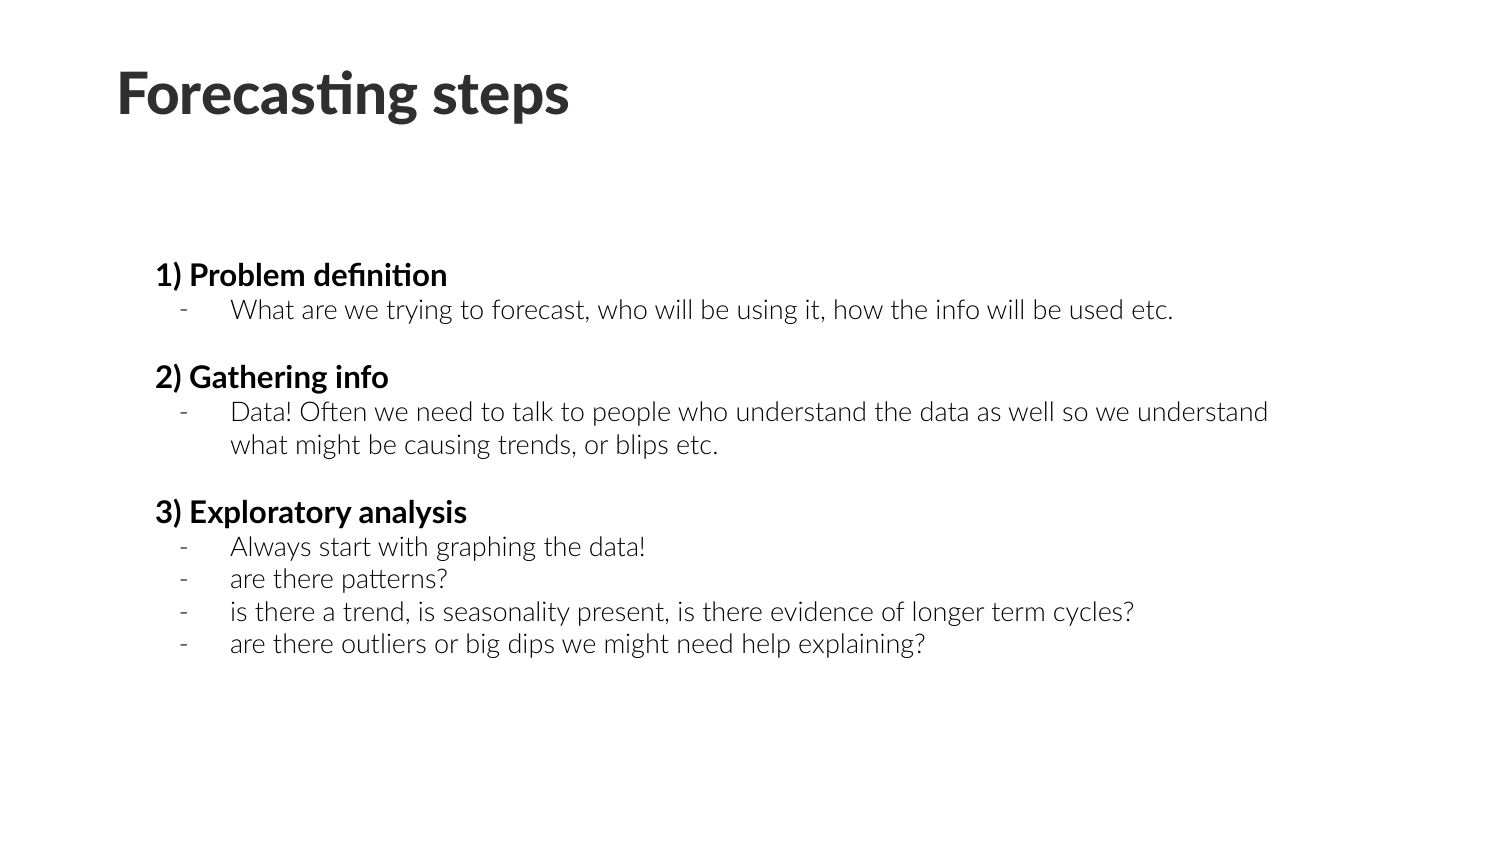

Forecasting steps

1) Problem definition
What are we trying to forecast, who will be using it, how the info will be used etc.

2) Gathering info
Data! Often we need to talk to people who understand the data as well so we understand what might be causing trends, or blips etc.

3) Exploratory analysis
Always start with graphing the data!
are there patterns?
is there a trend, is seasonality present, is there evidence of longer term cycles?
are there outliers or big dips we might need help explaining?